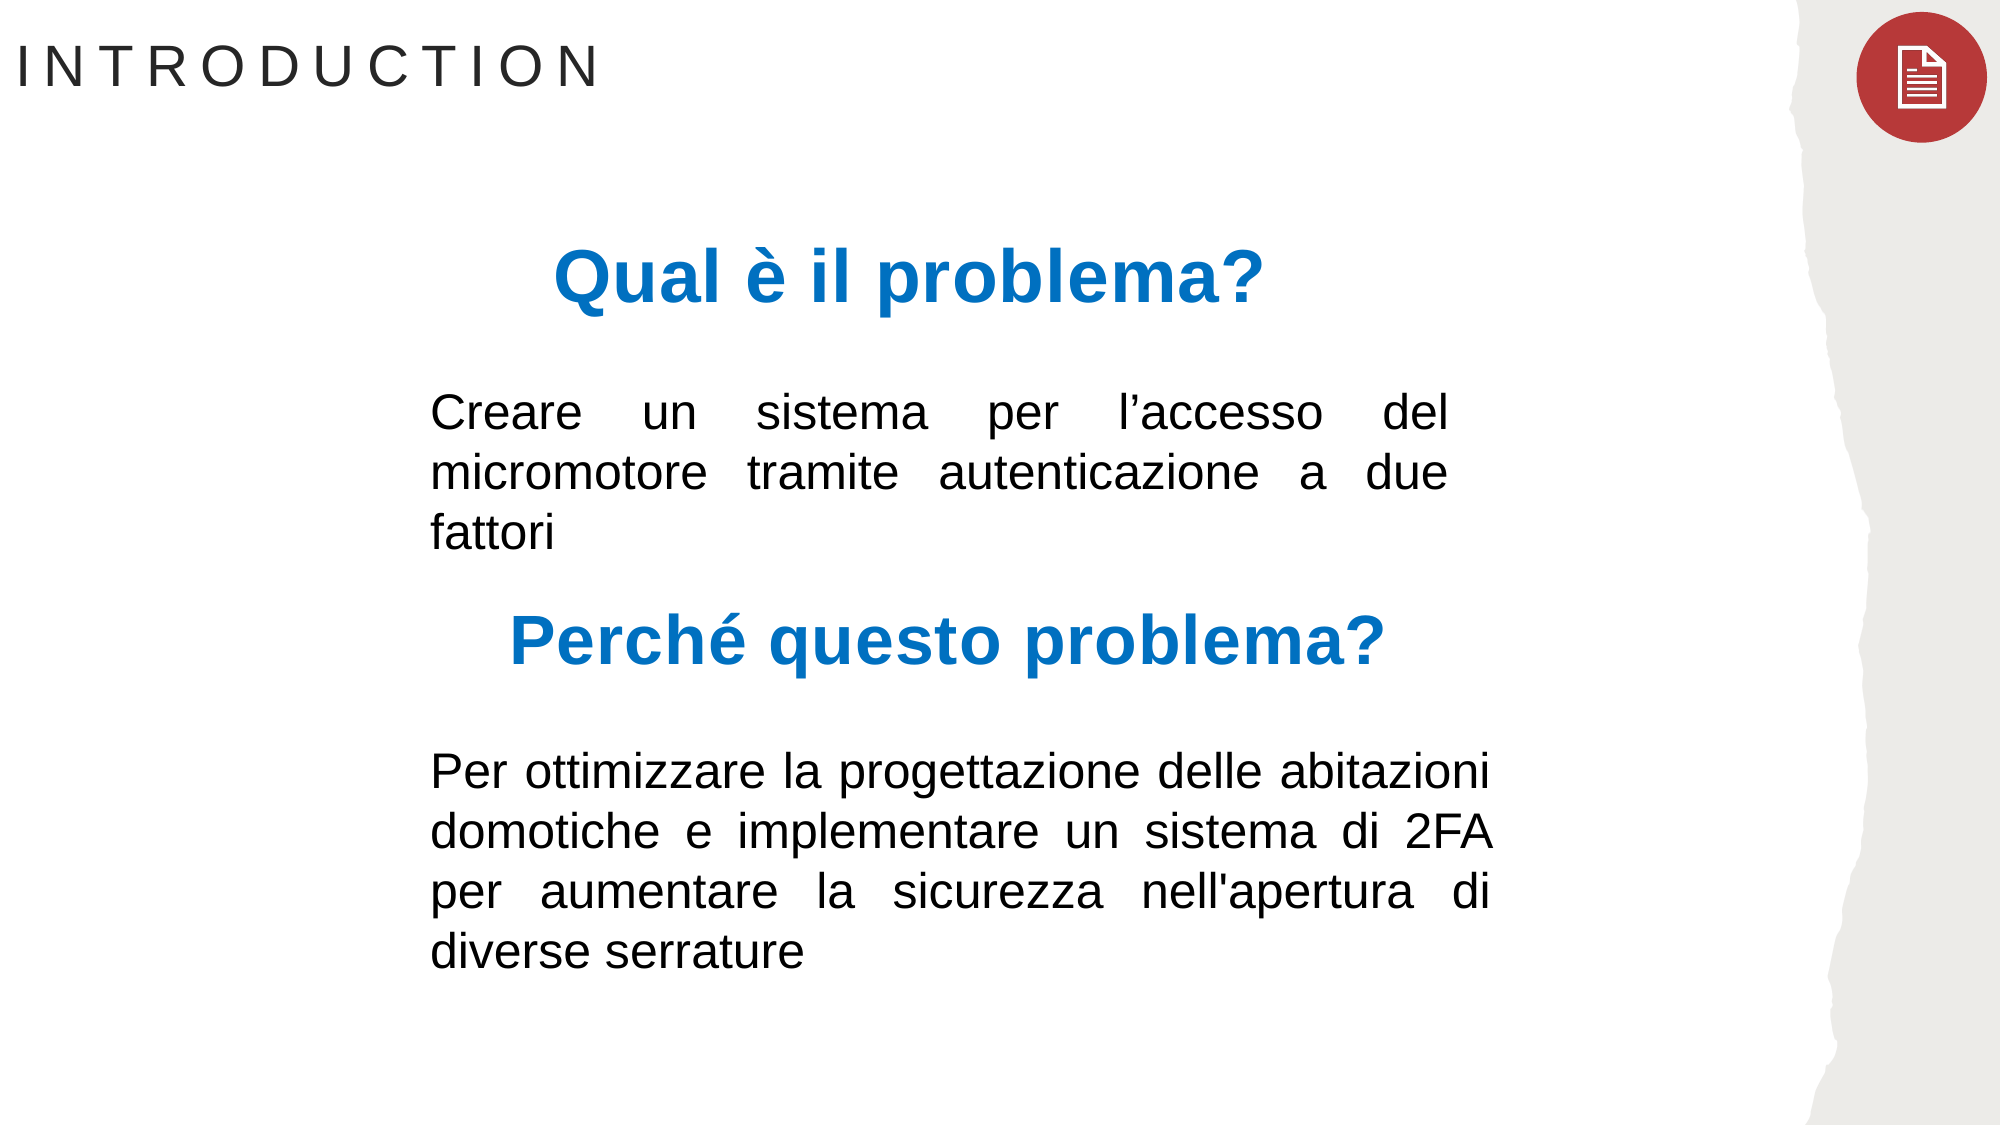

# Introduction

Qual è il problema?
Creare un sistema per l’accesso del micromotore tramite autenticazione a due fattori
Perché questo problema?
Per ottimizzare la progettazione delle abitazioni domotiche e implementare un sistema di 2FA per aumentare la sicurezza nell'apertura di diverse serrature